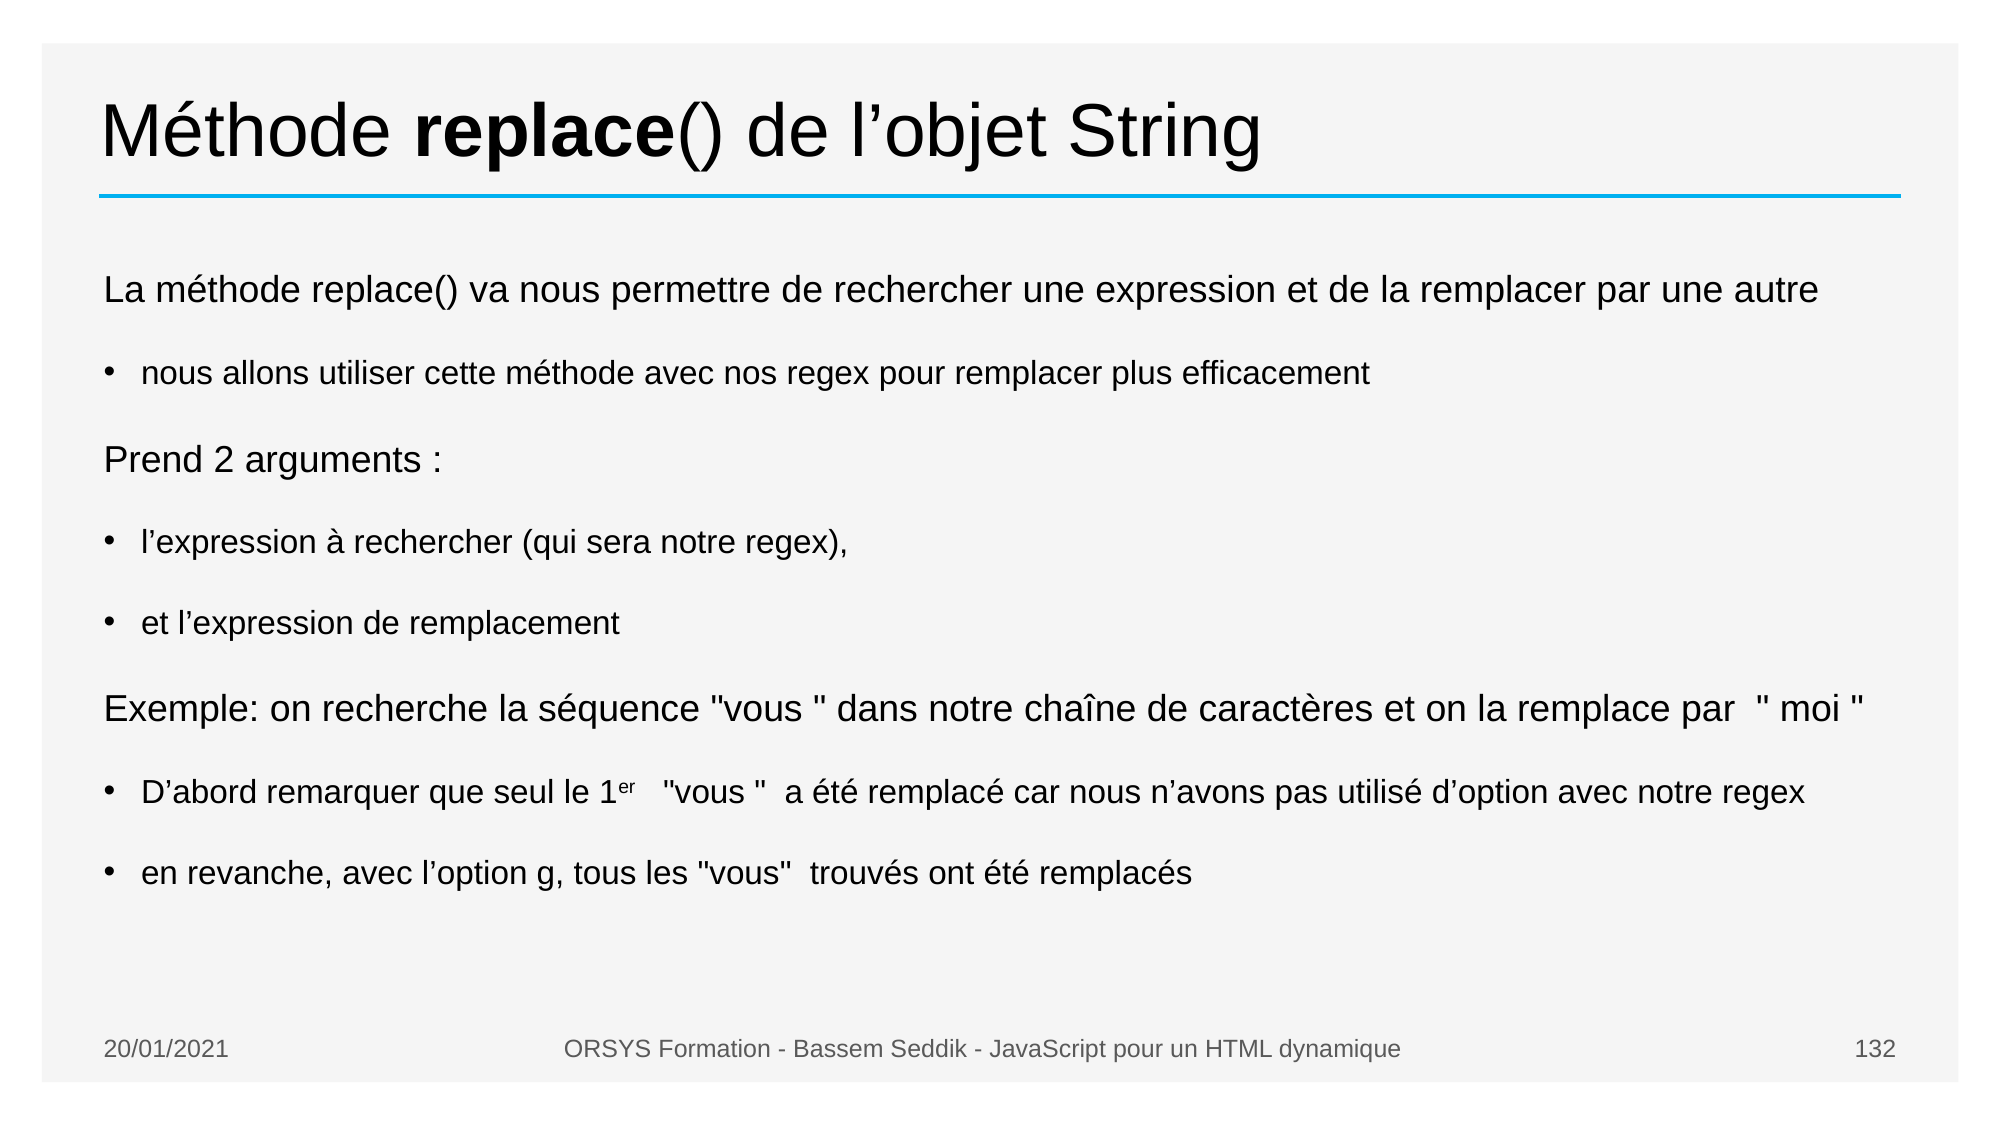

# Méthode replace() de l’objet String
La méthode replace() va nous permettre de rechercher une expression et de la remplacer par une autre
nous allons utiliser cette méthode avec nos regex pour remplacer plus efficacement
Prend 2 arguments :
l’expression à rechercher (qui sera notre regex),
et l’expression de remplacement
Exemple: on recherche la séquence "vous " dans notre chaîne de caractères et on la remplace par  " moi "
D’abord remarquer que seul le 1er   "vous "  a été remplacé car nous n’avons pas utilisé d’option avec notre regex
en revanche, avec l’option g, tous les "vous"  trouvés ont été remplacés
20/01/2021
ORSYS Formation - Bassem Seddik - JavaScript pour un HTML dynamique
132